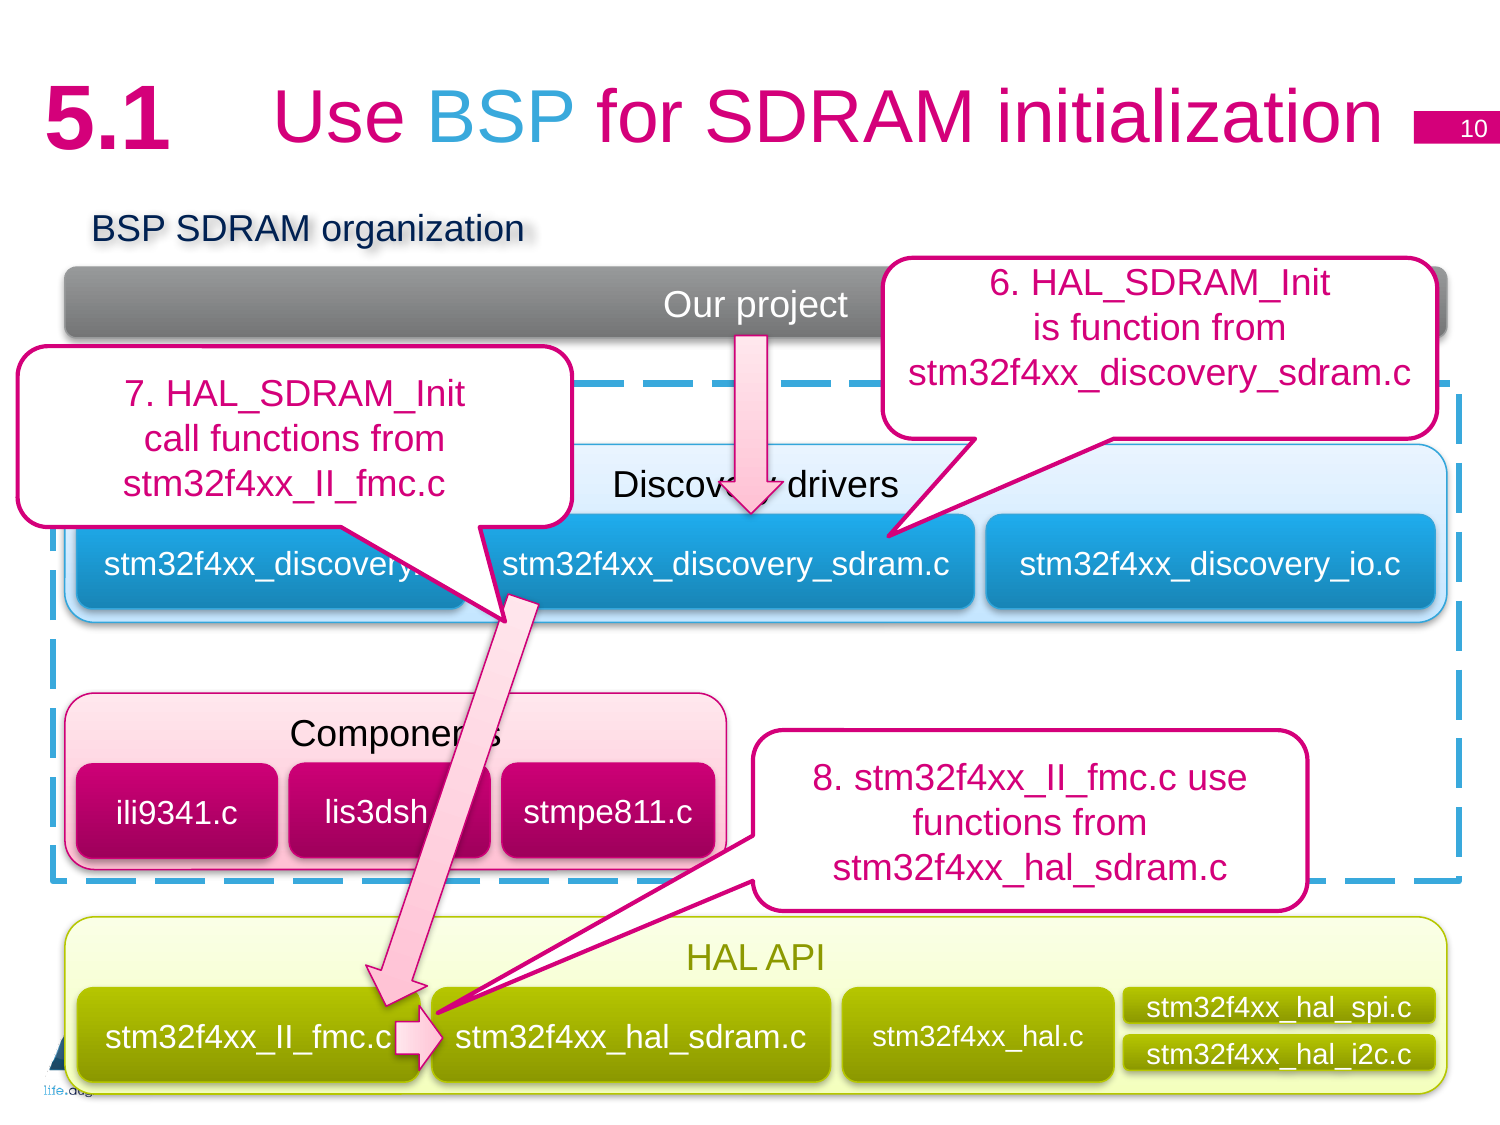

# Use BSP for SDRAM initialization
5.1
10
BSP SDRAM organization

6. HAL_SDRAM_Init
is function from stm32f4xx_discovery_sdram.c
Our project

7. HAL_SDRAM_Init
call functions from stm32f4xx_II_fmc.c
BSP package
Discovery drivers
stm32f4xx_discovery.c
stm32f4xx_discovery_sdram.c
stm32f4xx_discovery_io.c

Components
8. stm32f4xx_II_fmc.c use functions from stm32f4xx_hal_sdram.c
lis3dsh.c
stmpe811.c
ili9341.c
HAL API
stm32f4xx_II_fmc.c
stm32f4xx_hal_sdram.c
stm32f4xx_hal.c
stm32f4xx_hal_spi.c

stm32f4xx_hal_i2c.c